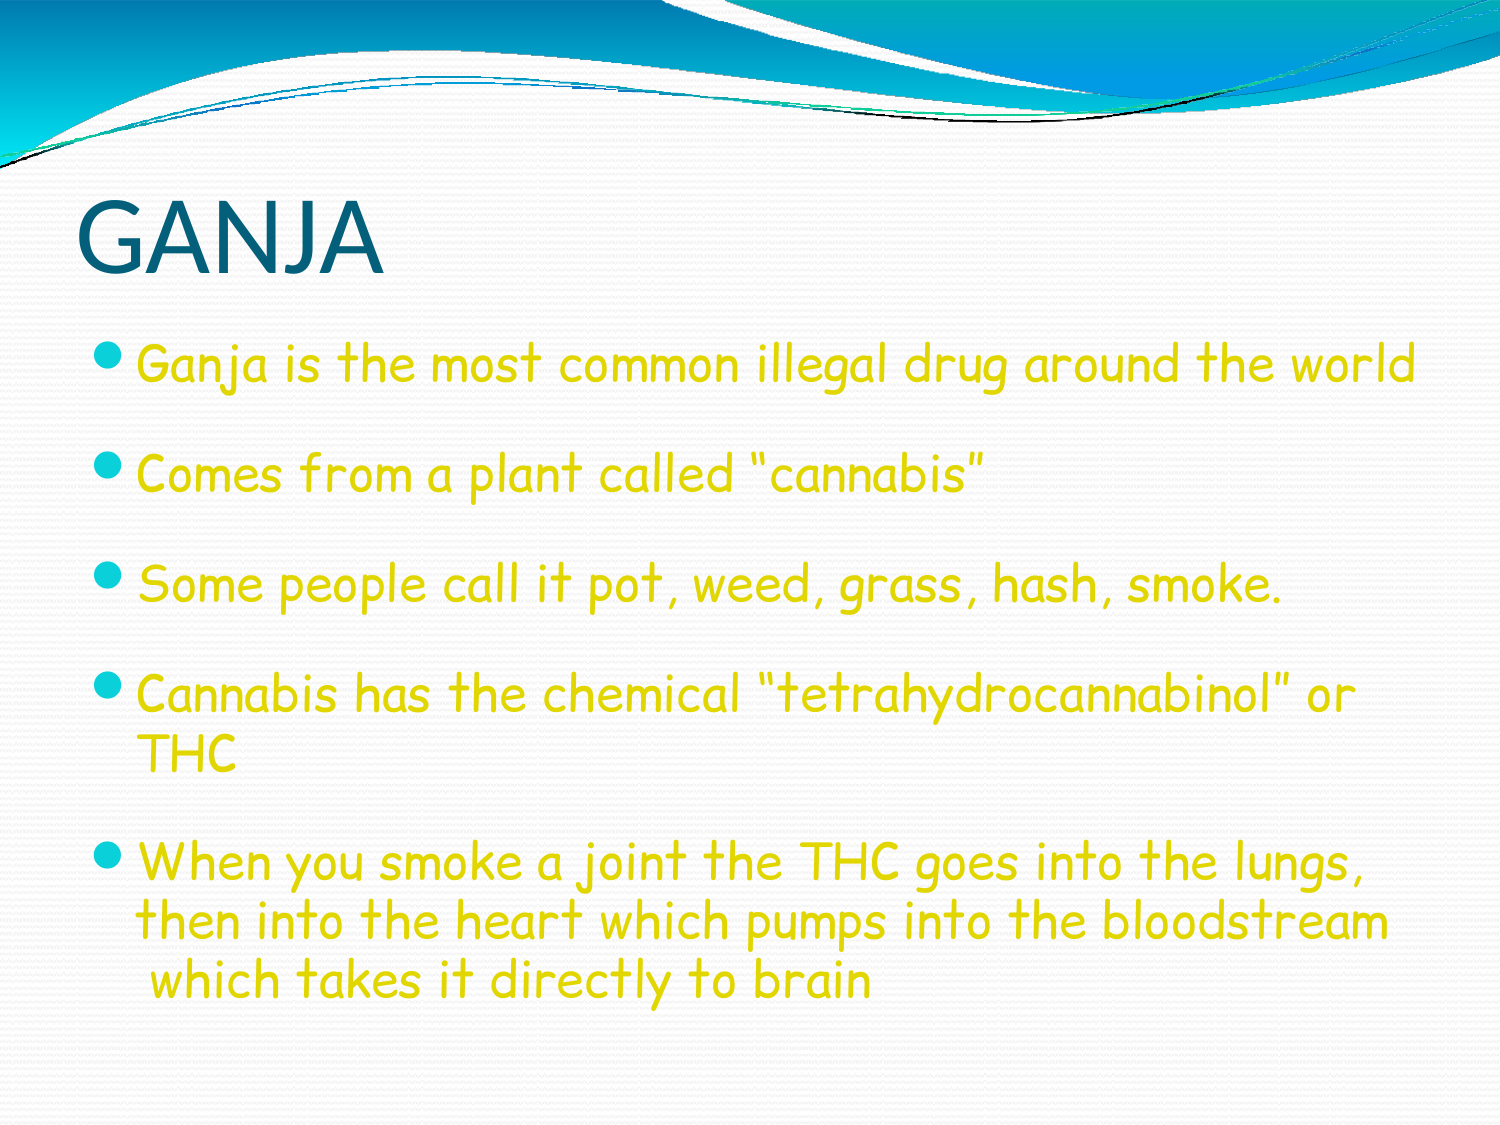

# GANJA
Ganja is the most common illegal drug around the world
Comes from a plant called “cannabis”
Some people call it pot, weed, grass, hash, smoke.
Cannabis has the chemical “tetrahydrocannabinol” or
THC
When you smoke a joint the THC goes into the lungs,  then into the heart which pumps into the bloodstream  which takes it directly to brain